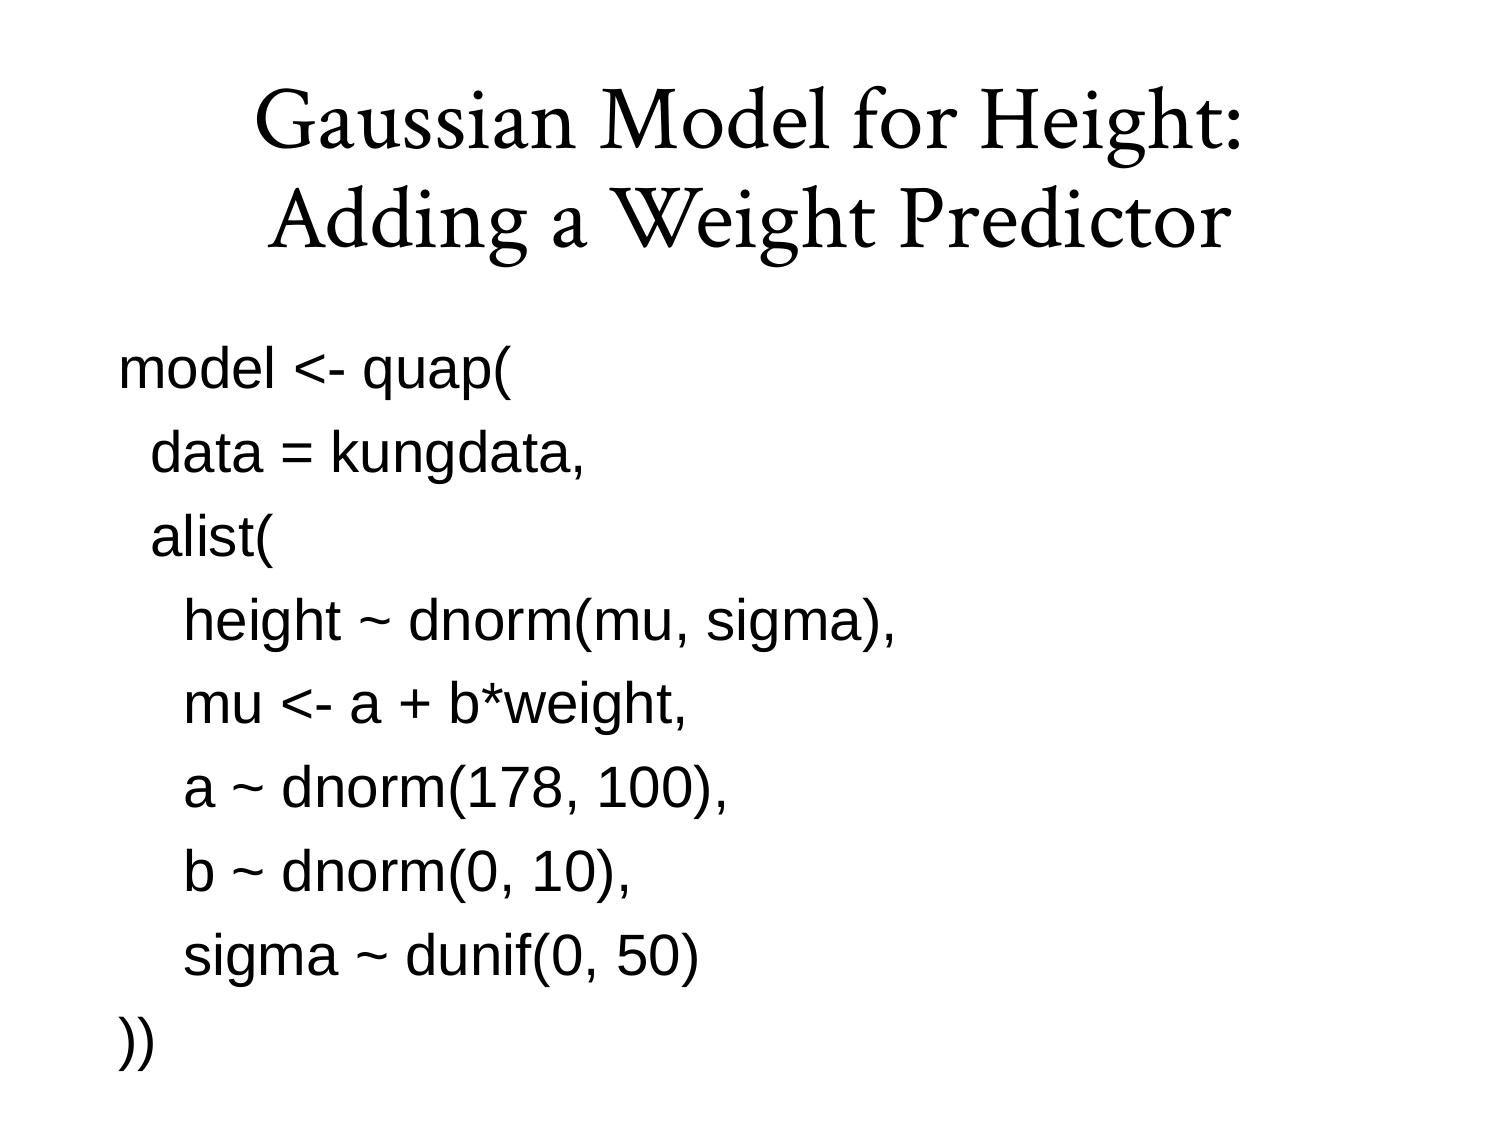

# Gaussian Model for Height: Adding a Weight Predictor
model <- quap(
  data = kungdata,
  alist(
    height ~ dnorm(mu, sigma),
    mu <- a + b*weight,
    a ~ dnorm(178, 100),
    b ~ dnorm(0, 10),
    sigma ~ dunif(0, 50)
))